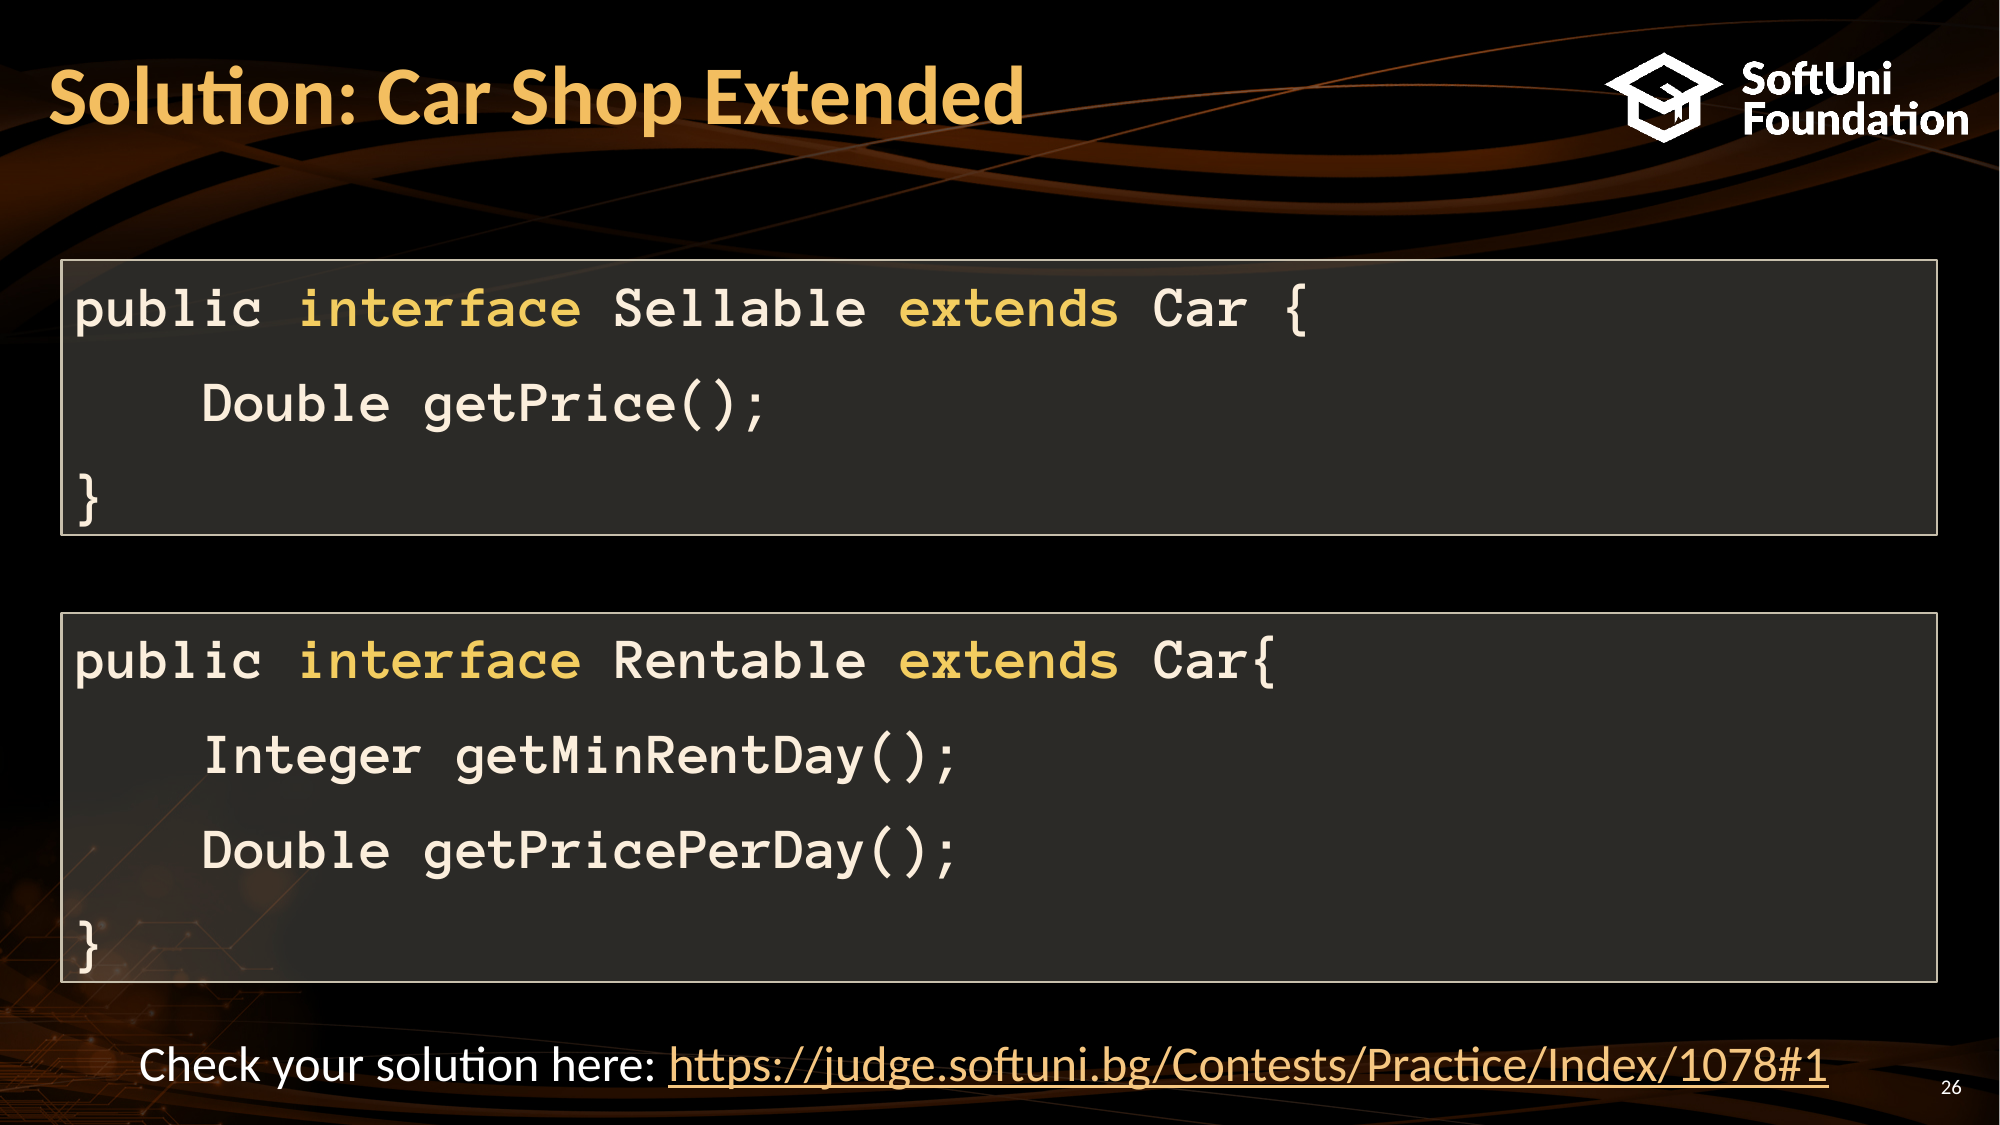

# Solution: Car Shop Extended
public interface Sellable extends Car {
    Double getPrice();
}
public interface Rentable extends Car{
    Integer getMinRentDay();
    Double getPricePerDay();
}
Check your solution here: https://judge.softuni.bg/Contests/Practice/Index/1078#1
26